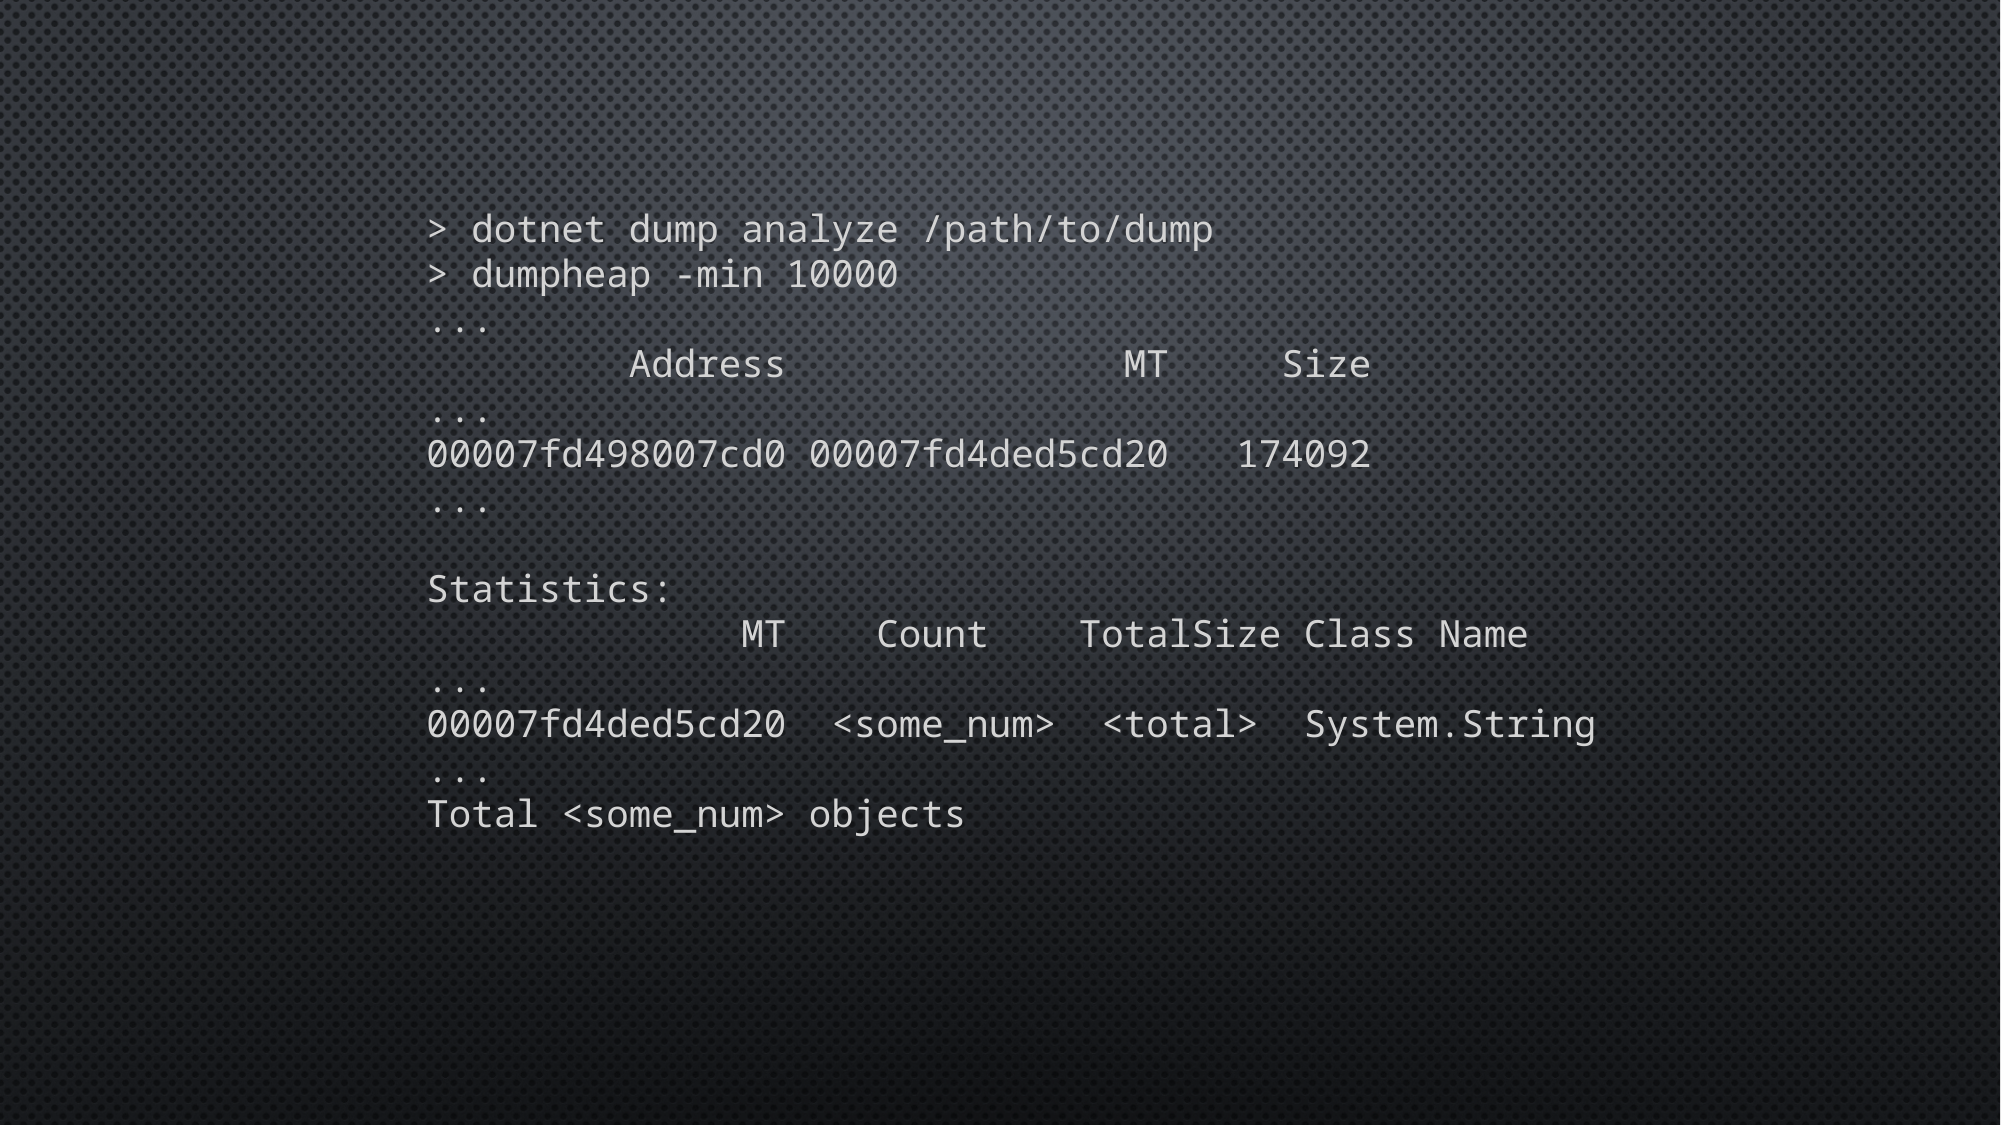

> dotnet dump analyze /path/to/dump
> dumpheap -min 10000
...
         Address               MT     Size
...
00007fd498007cd0 00007fd4ded5cd20   174092
...
Statistics:
              MT    Count    TotalSize Class Name
...
00007fd4ded5cd20  <some_num>  <total>  System.String
...
Total <some_num> objects